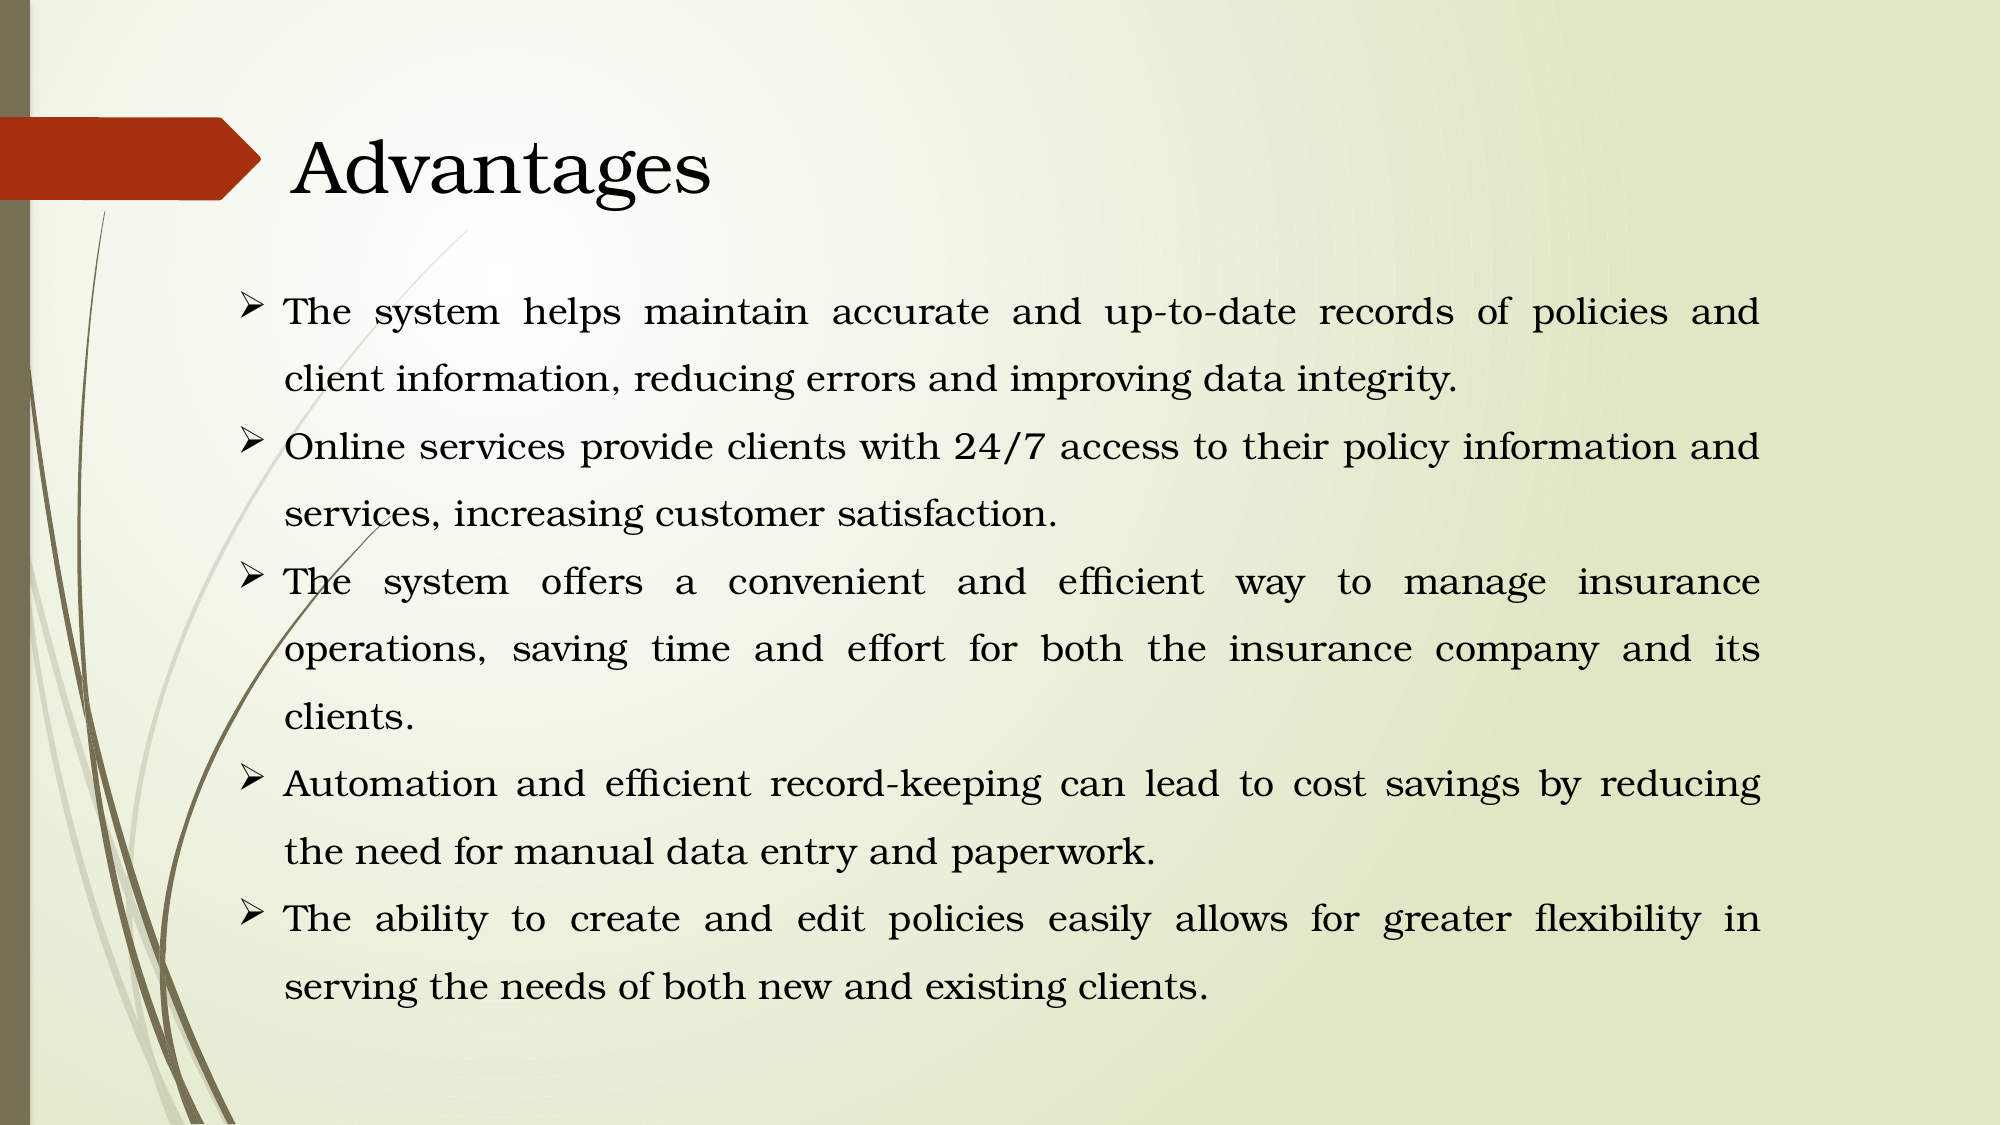

Advantages
The system helps maintain accurate and up-to-date records of policies and client information, reducing errors and improving data integrity.
Online services provide clients with 24/7 access to their policy information and services, increasing customer satisfaction.
The system offers a convenient and efficient way to manage insurance operations, saving time and effort for both the insurance company and its clients.
Automation and efficient record-keeping can lead to cost savings by reducing the need for manual data entry and paperwork.
The ability to create and edit policies easily allows for greater flexibility in serving the needs of both new and existing clients.